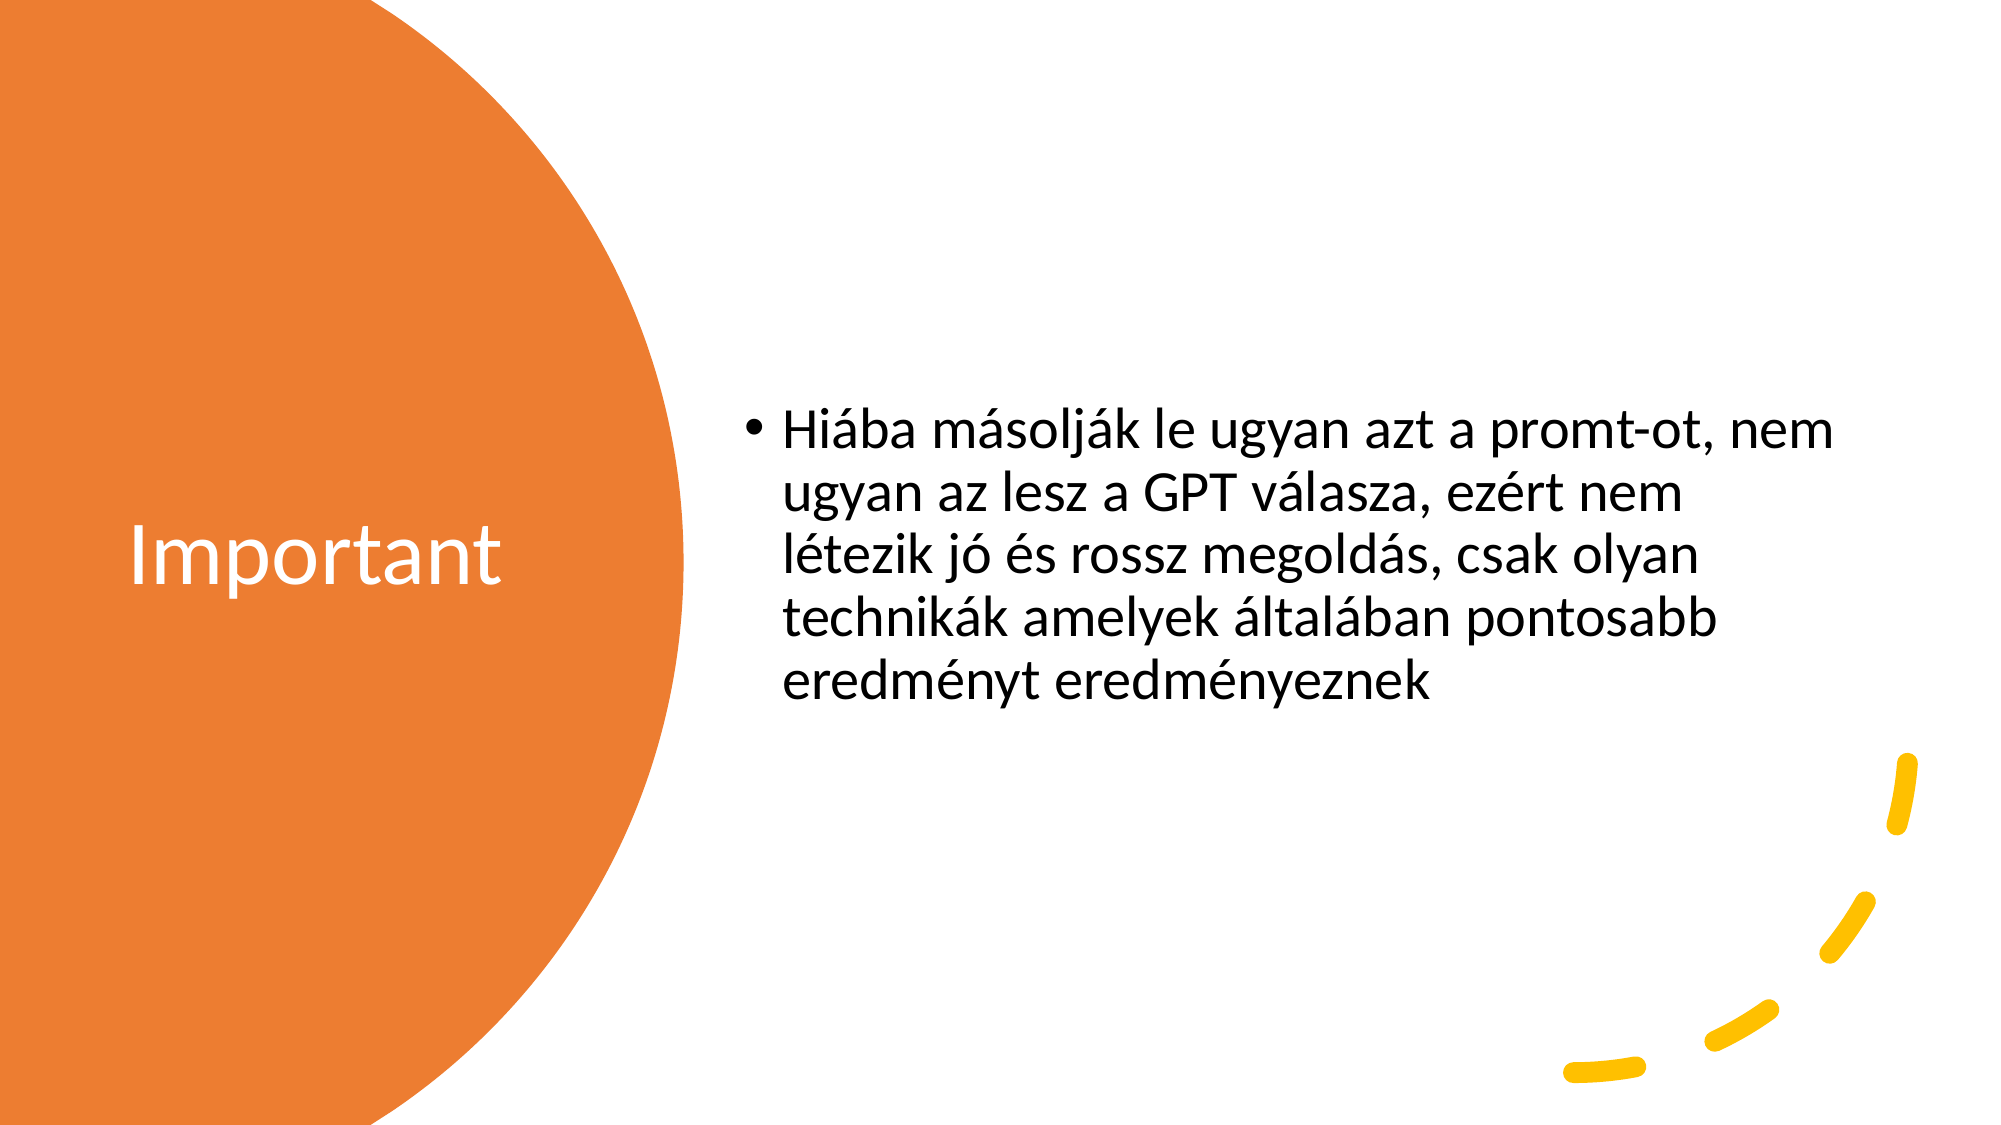

Hiába másolják le ugyan azt a promt-ot, nem ugyan az lesz a GPT válasza, ezért nem létezik jó és rossz megoldás, csak olyan technikák amelyek általában pontosabb eredményt eredményeznek
# Important